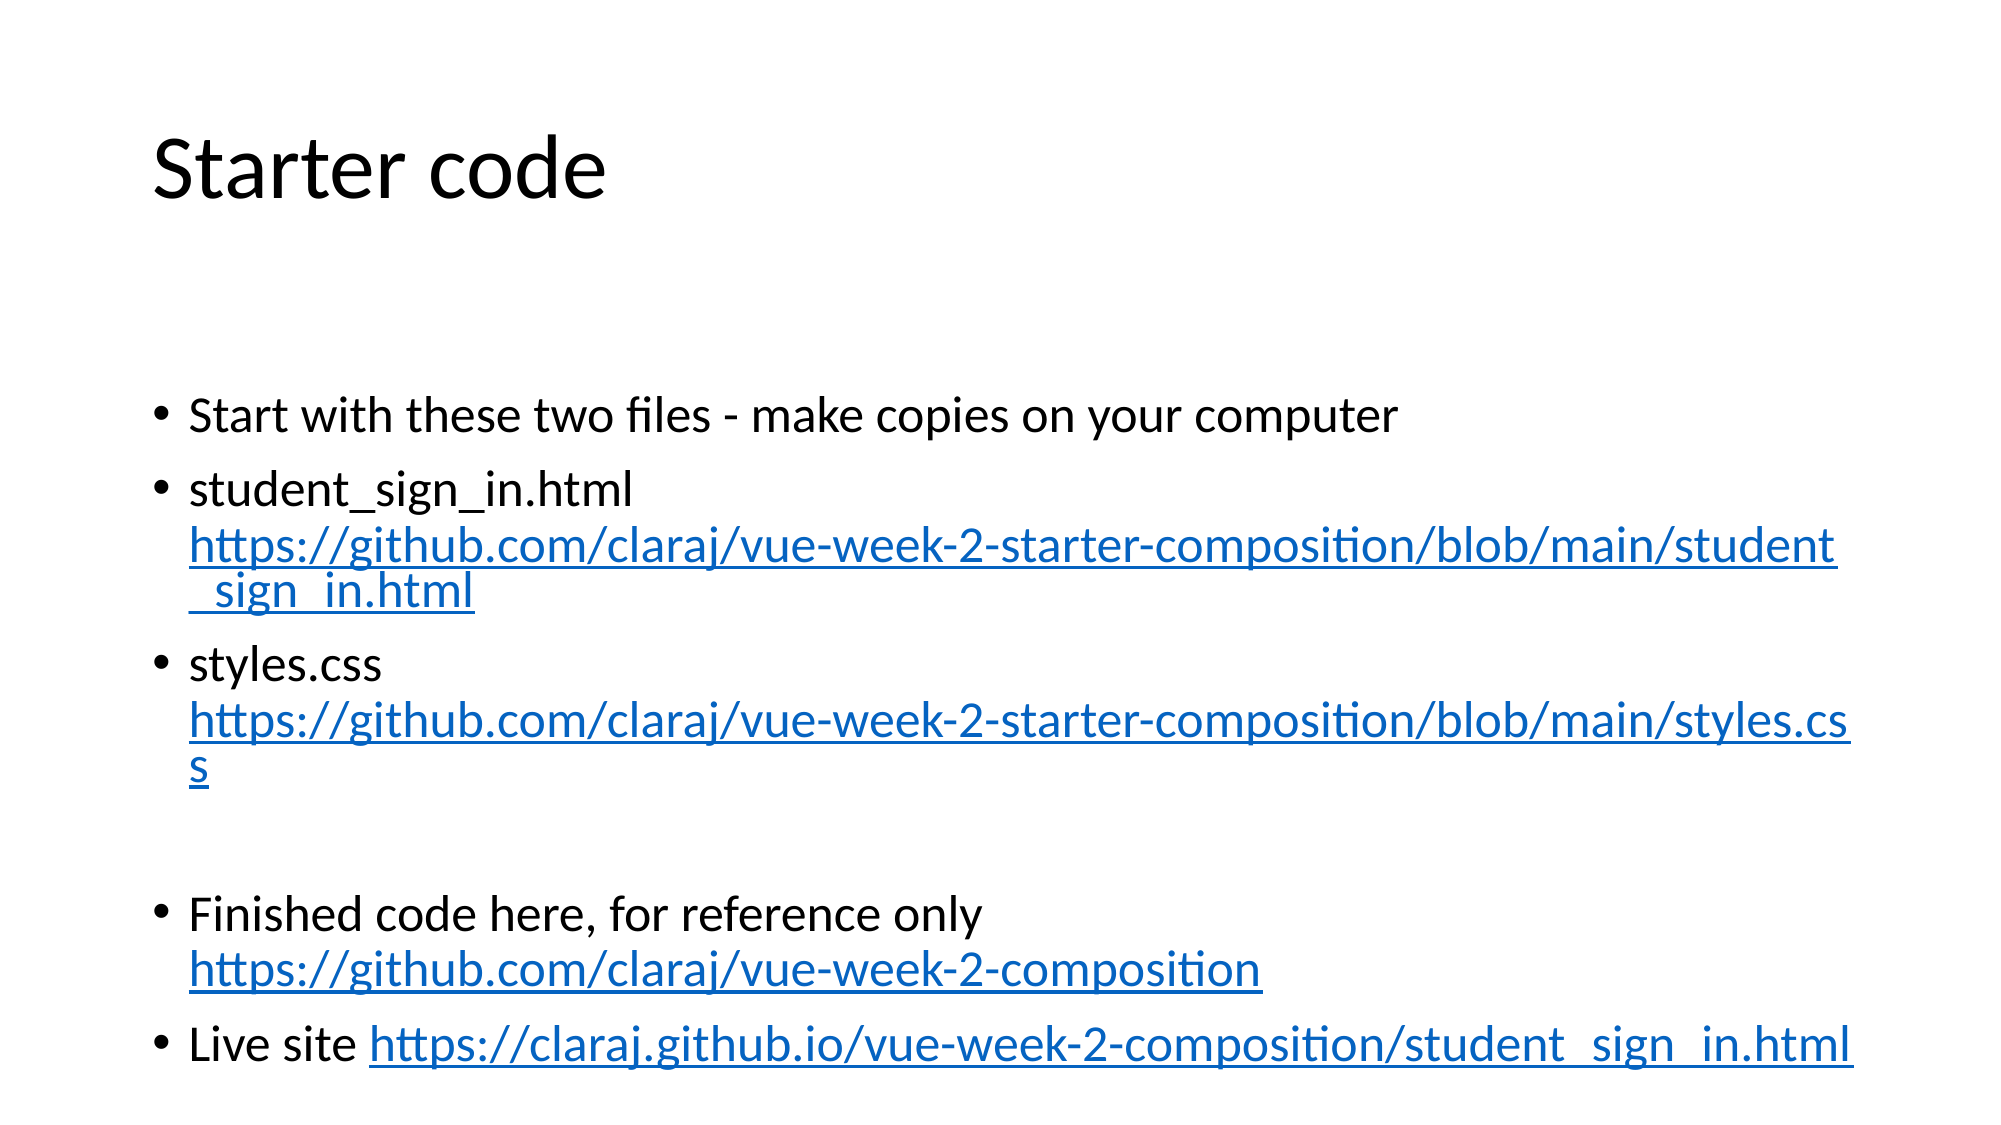

# Starter code

Start with these two files - make copies on your computer
student_sign_in.html https://github.com/claraj/vue-week-2-starter-composition/blob/main/student_sign_in.html
styles.css  https://github.com/claraj/vue-week-2-starter-composition/blob/main/styles.css

Finished code here, for reference only https://github.com/claraj/vue-week-2-composition
Live site https://claraj.github.io/vue-week-2-composition/student_sign_in.html